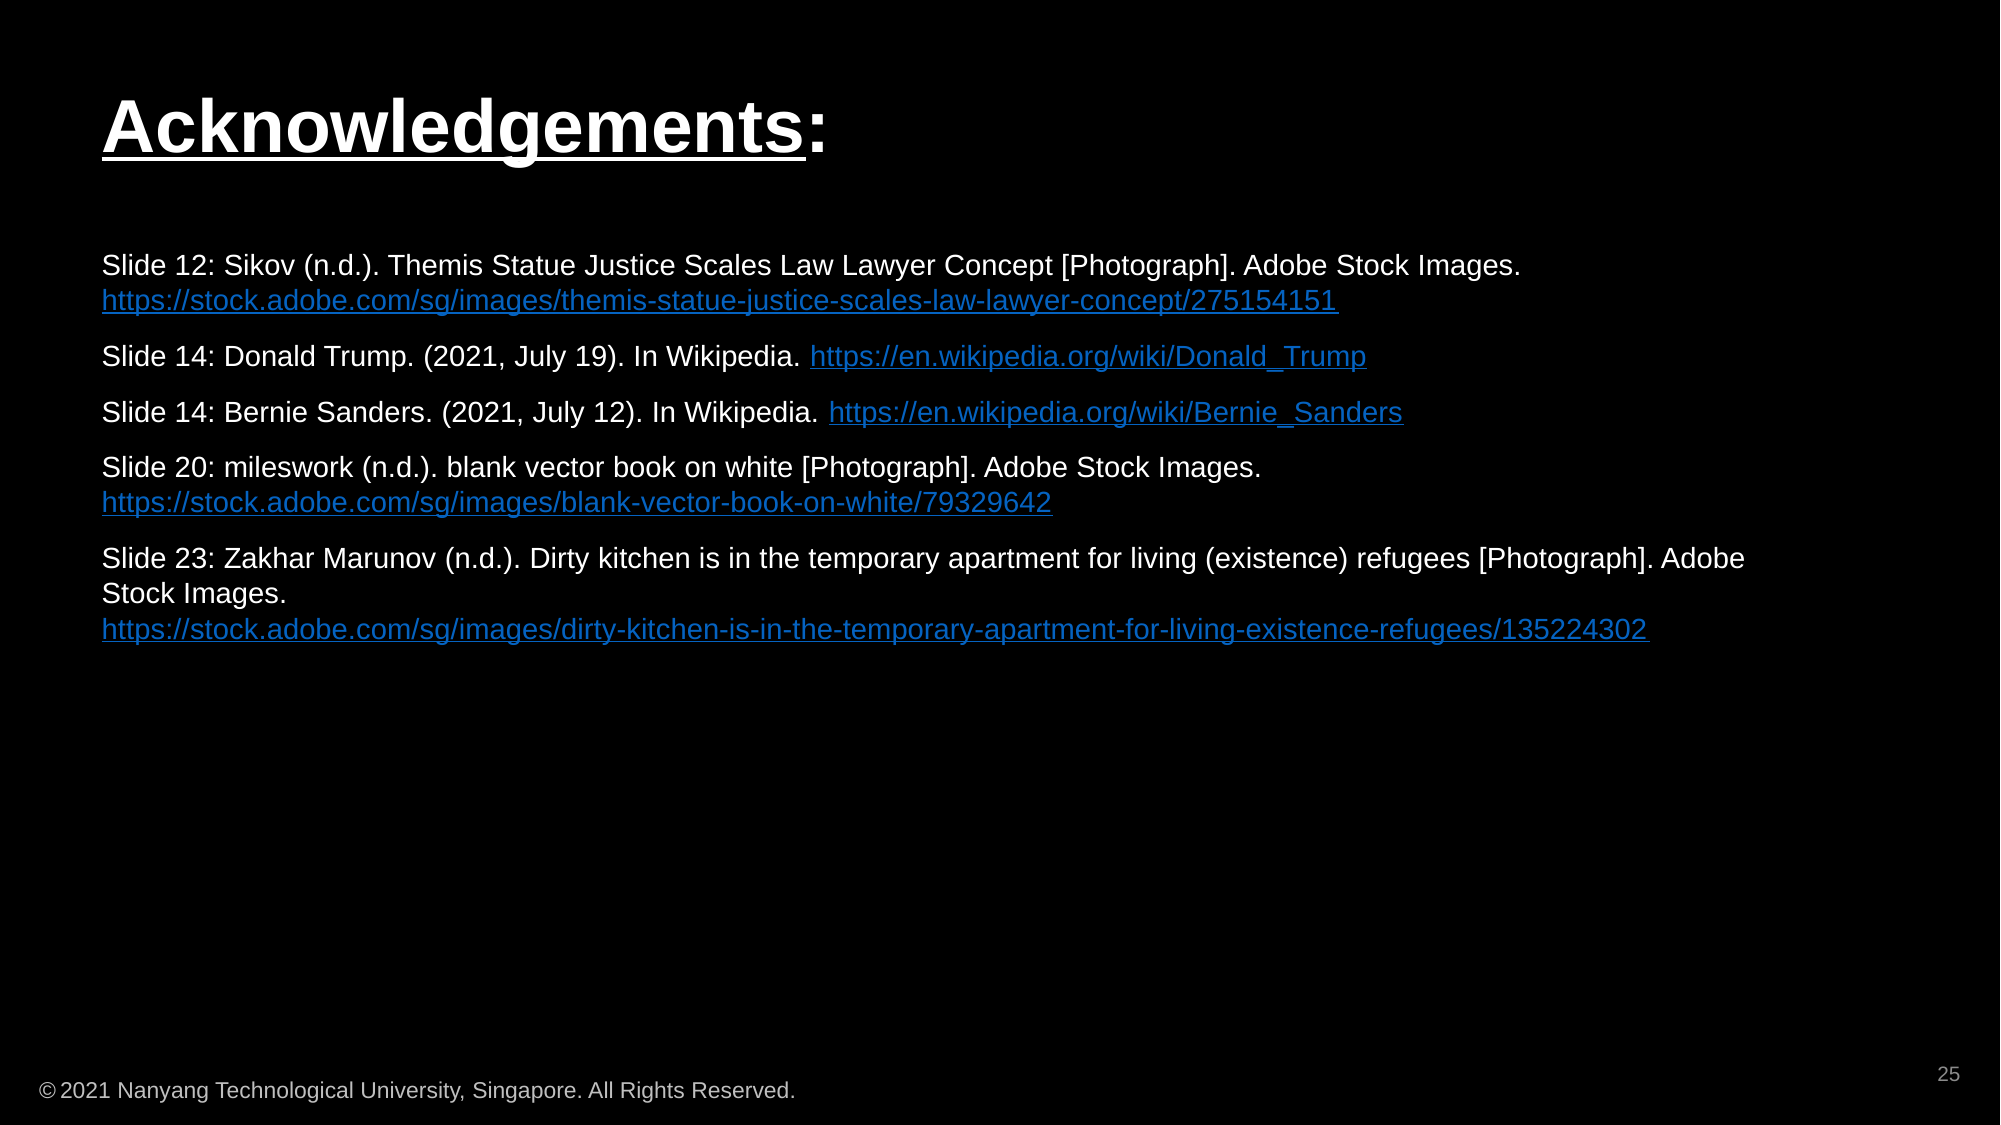

# Acknowledgements:
Slide 12: Sikov (n.d.). Themis Statue Justice Scales Law Lawyer Concept [Photograph]. Adobe Stock Images. https://stock.adobe.com/sg/images/themis-statue-justice-scales-law-lawyer-concept/275154151
Slide 14: Donald Trump. (2021, July 19). In Wikipedia. https://en.wikipedia.org/wiki/Donald_Trump
Slide 14: Bernie Sanders. (2021, July 12). In Wikipedia. https://en.wikipedia.org/wiki/Bernie_Sanders
Slide 20: mileswork (n.d.). blank vector book on white [Photograph]. Adobe Stock Images. https://stock.adobe.com/sg/images/blank-vector-book-on-white/79329642
Slide 23: Zakhar Marunov (n.d.). Dirty kitchen is in the temporary apartment for living (existence) refugees [Photograph]. Adobe Stock Images. https://stock.adobe.com/sg/images/dirty-kitchen-is-in-the-temporary-apartment-for-living-existence-refugees/135224302

25